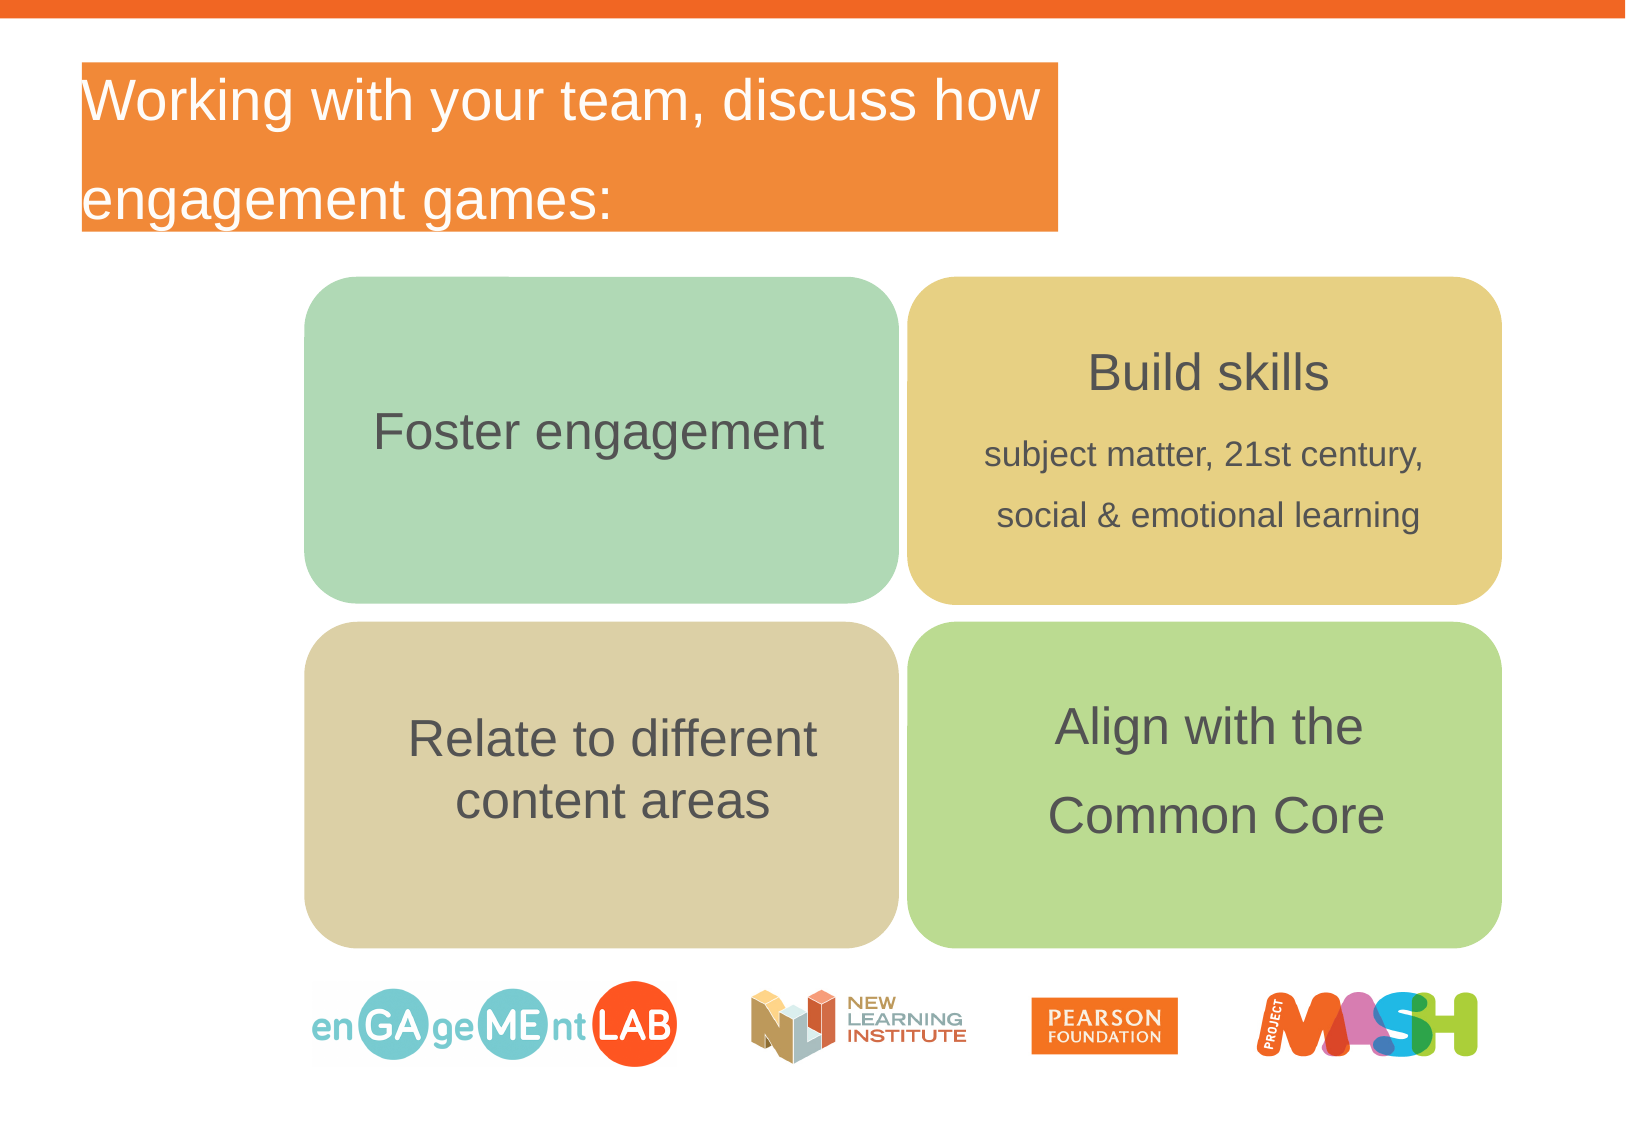

Working with your team, discuss how
engagement games:

Build skills
Foster engagement
subject matter, 21st century,
social & emotional learning

Align with the
Common Core
Relate to different content areas